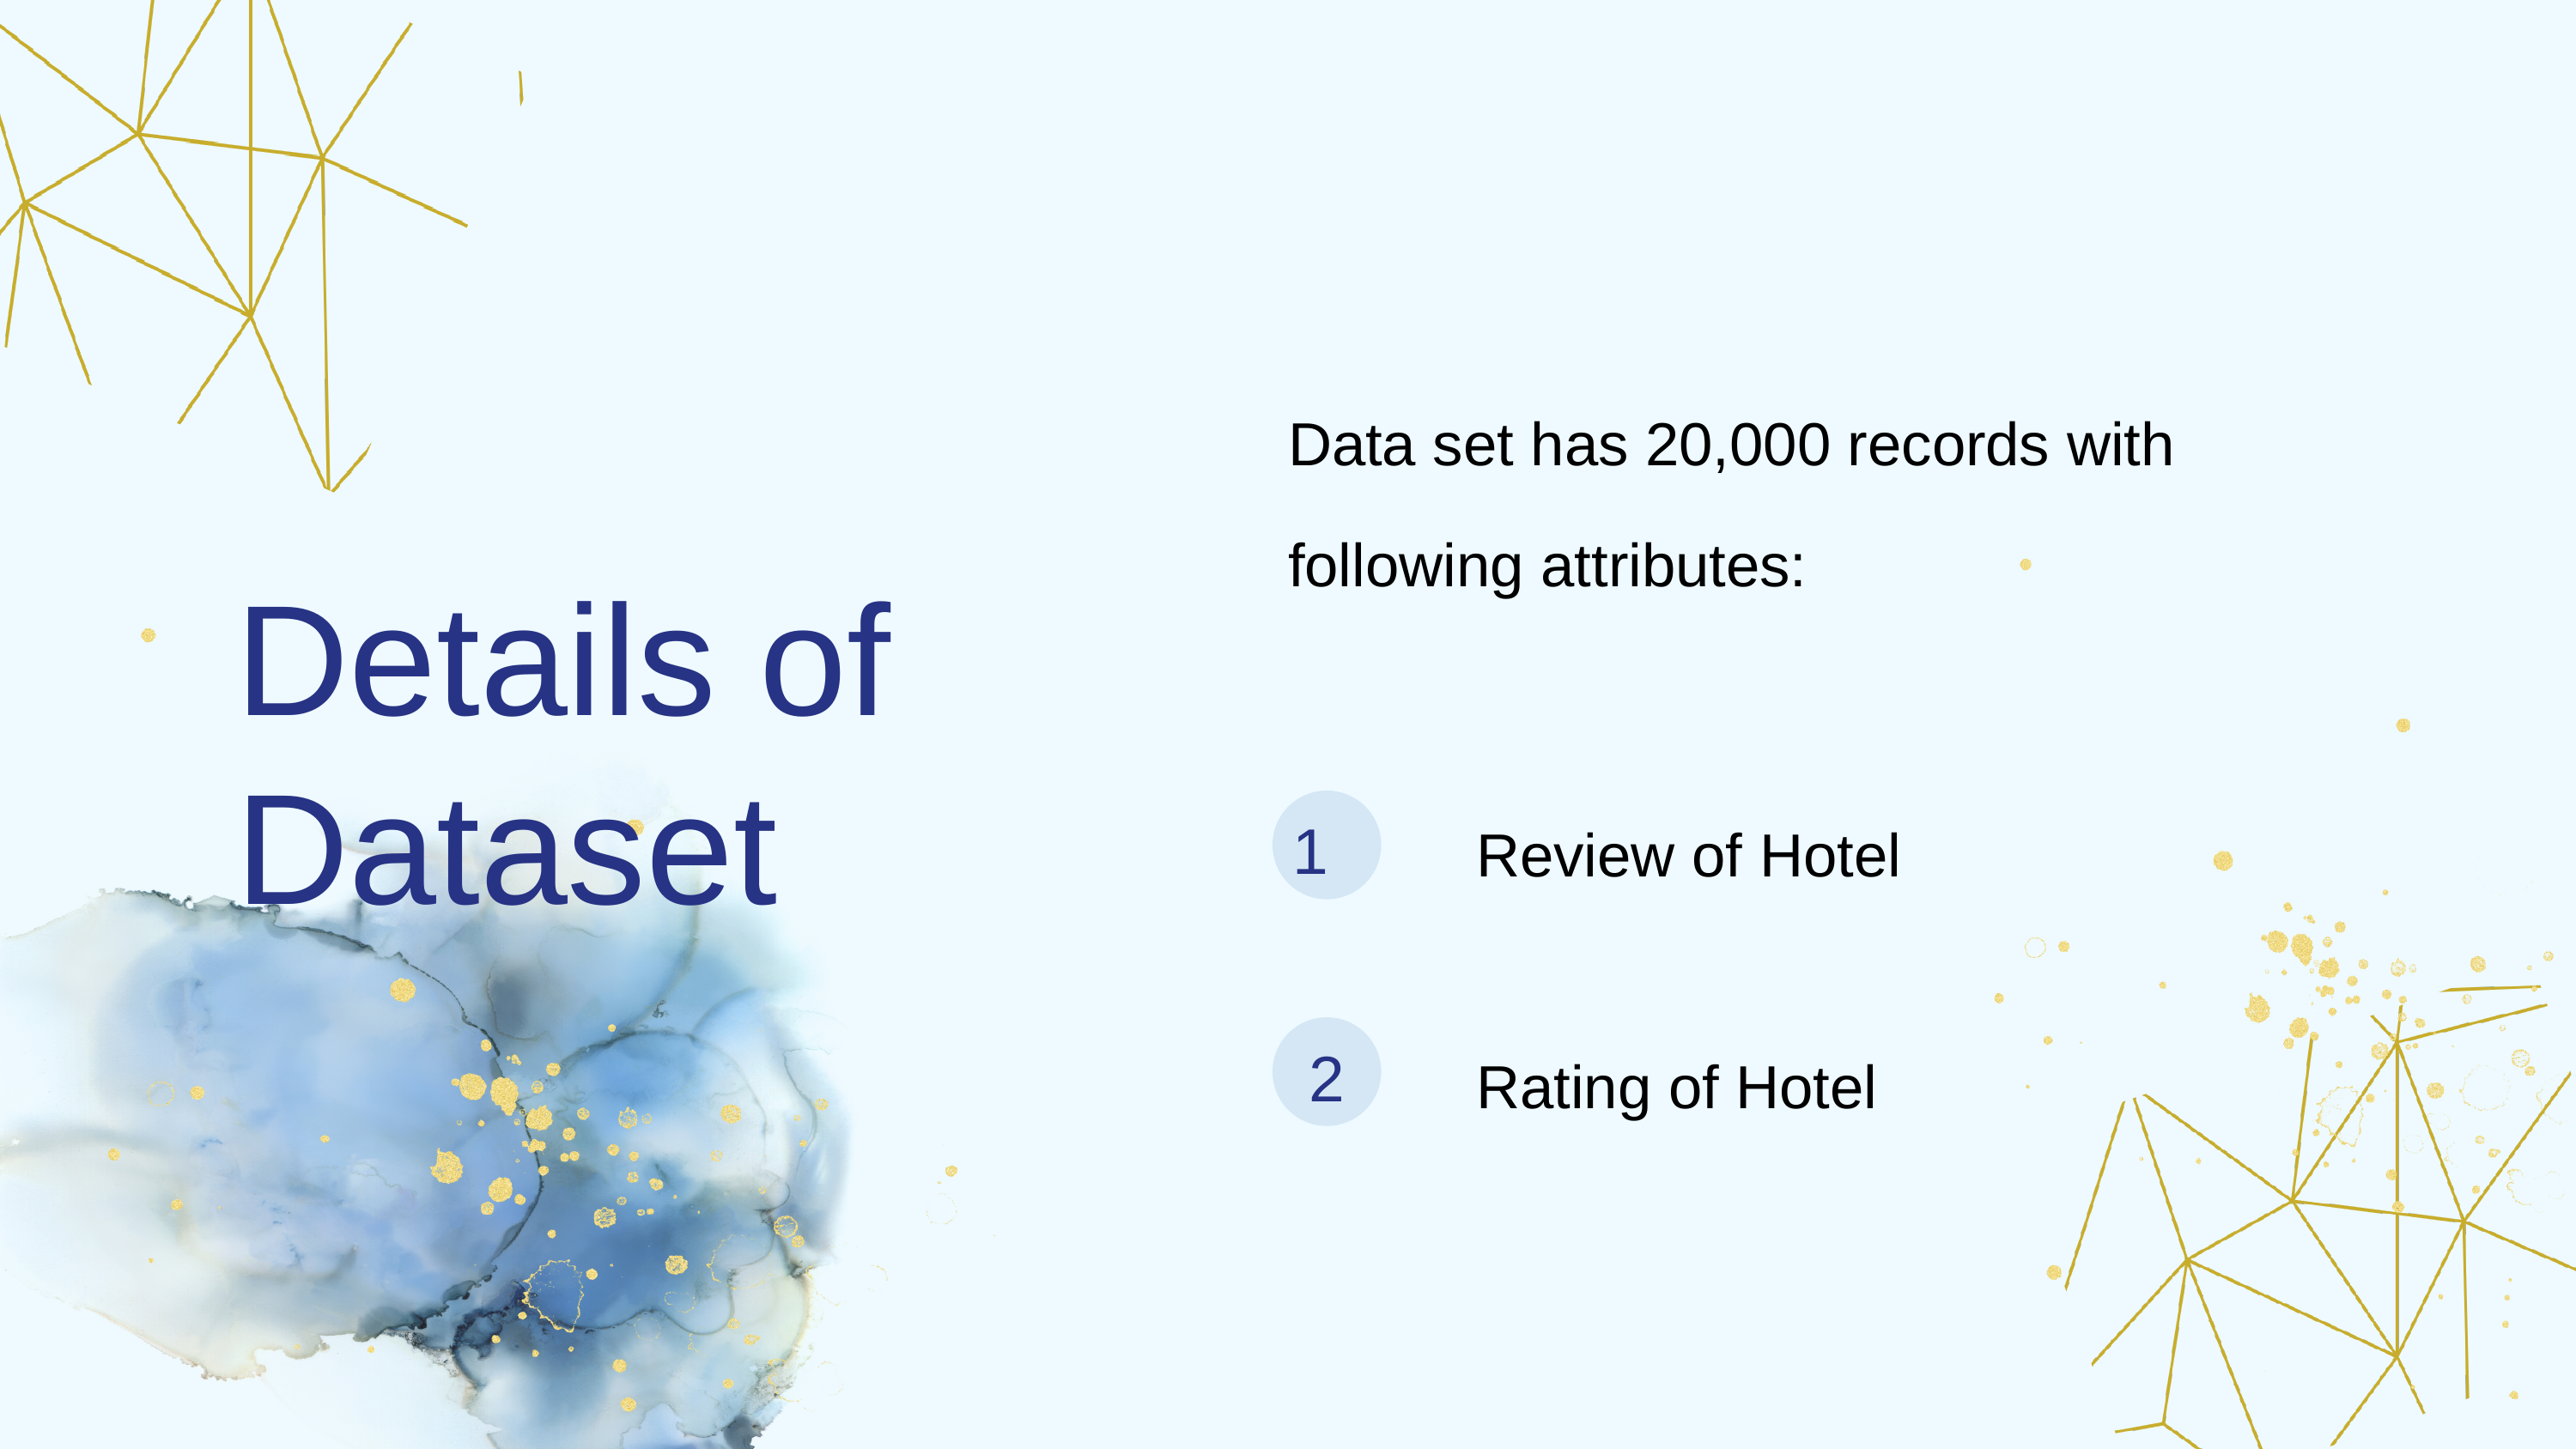

Data set has 20,000 records with following attributes:
Details of Dataset

Review of Hotel
1

Rating of Hotel
2